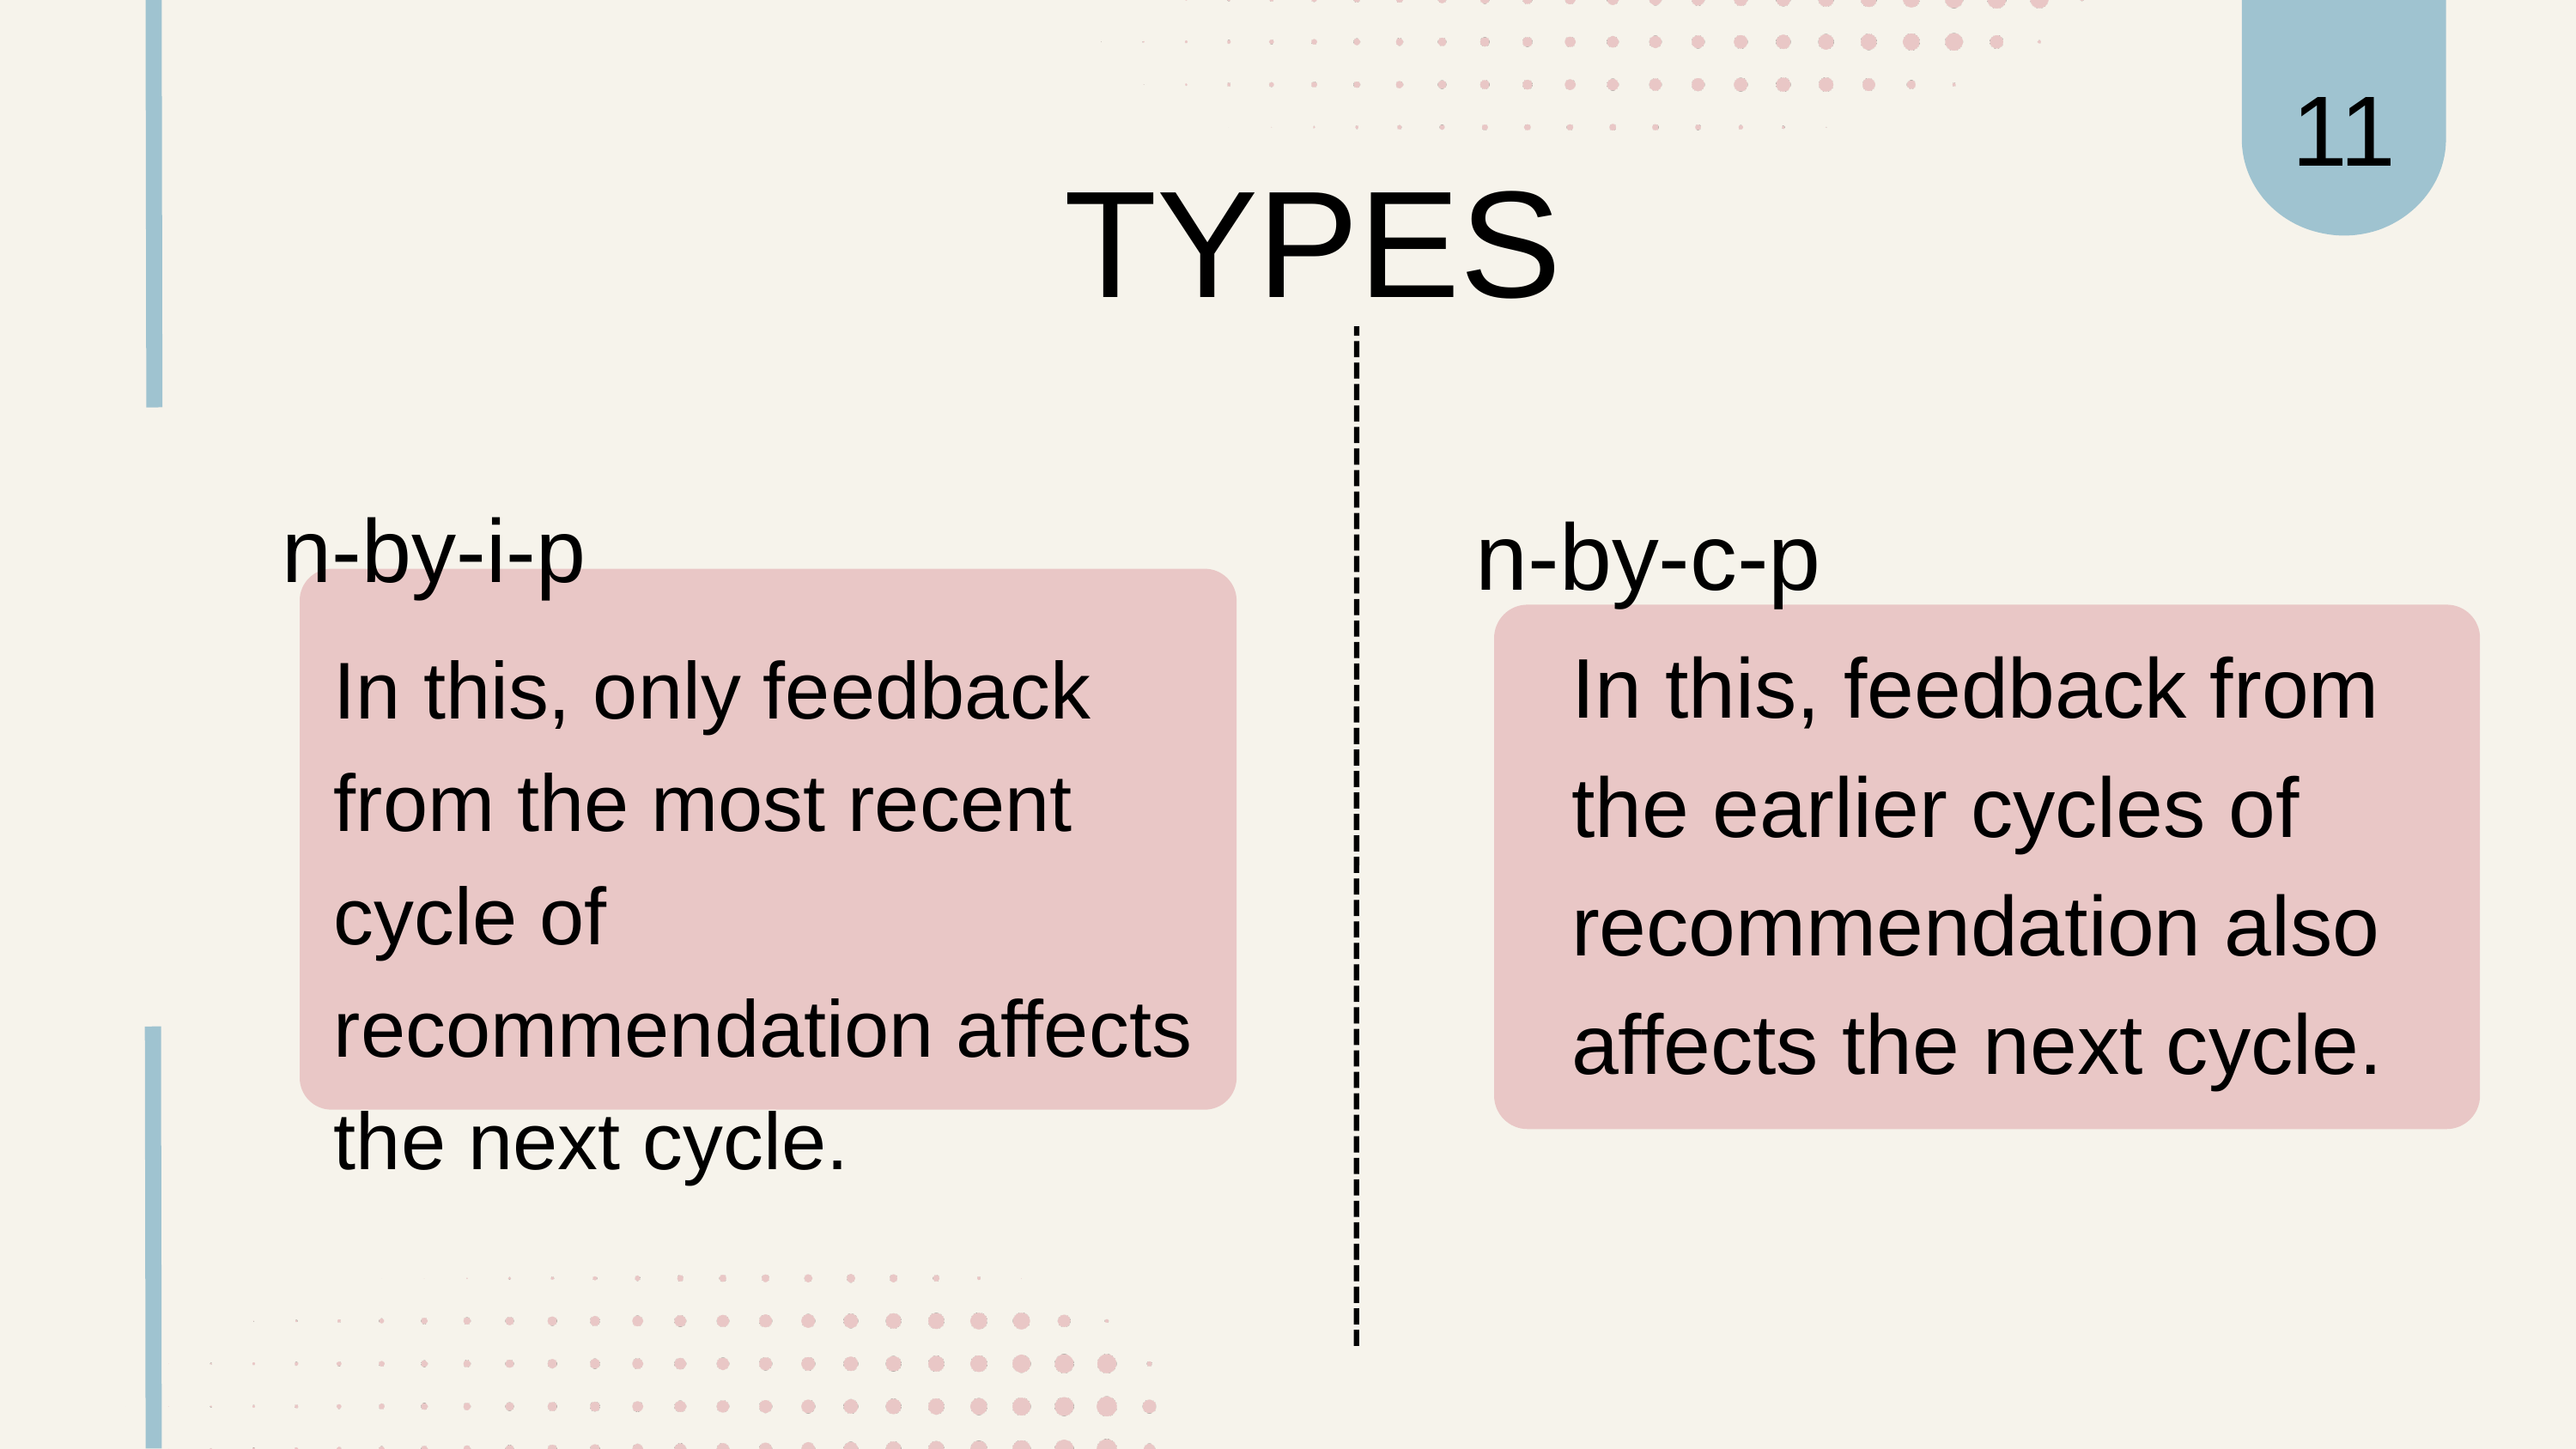

11

TYPES

n-by-i-p
n-by-c-p

In this, feedback from the earlier cycles of recommendation also affects the next cycle.

In this, only feedback from the most recent cycle of recommendation affects the next cycle.